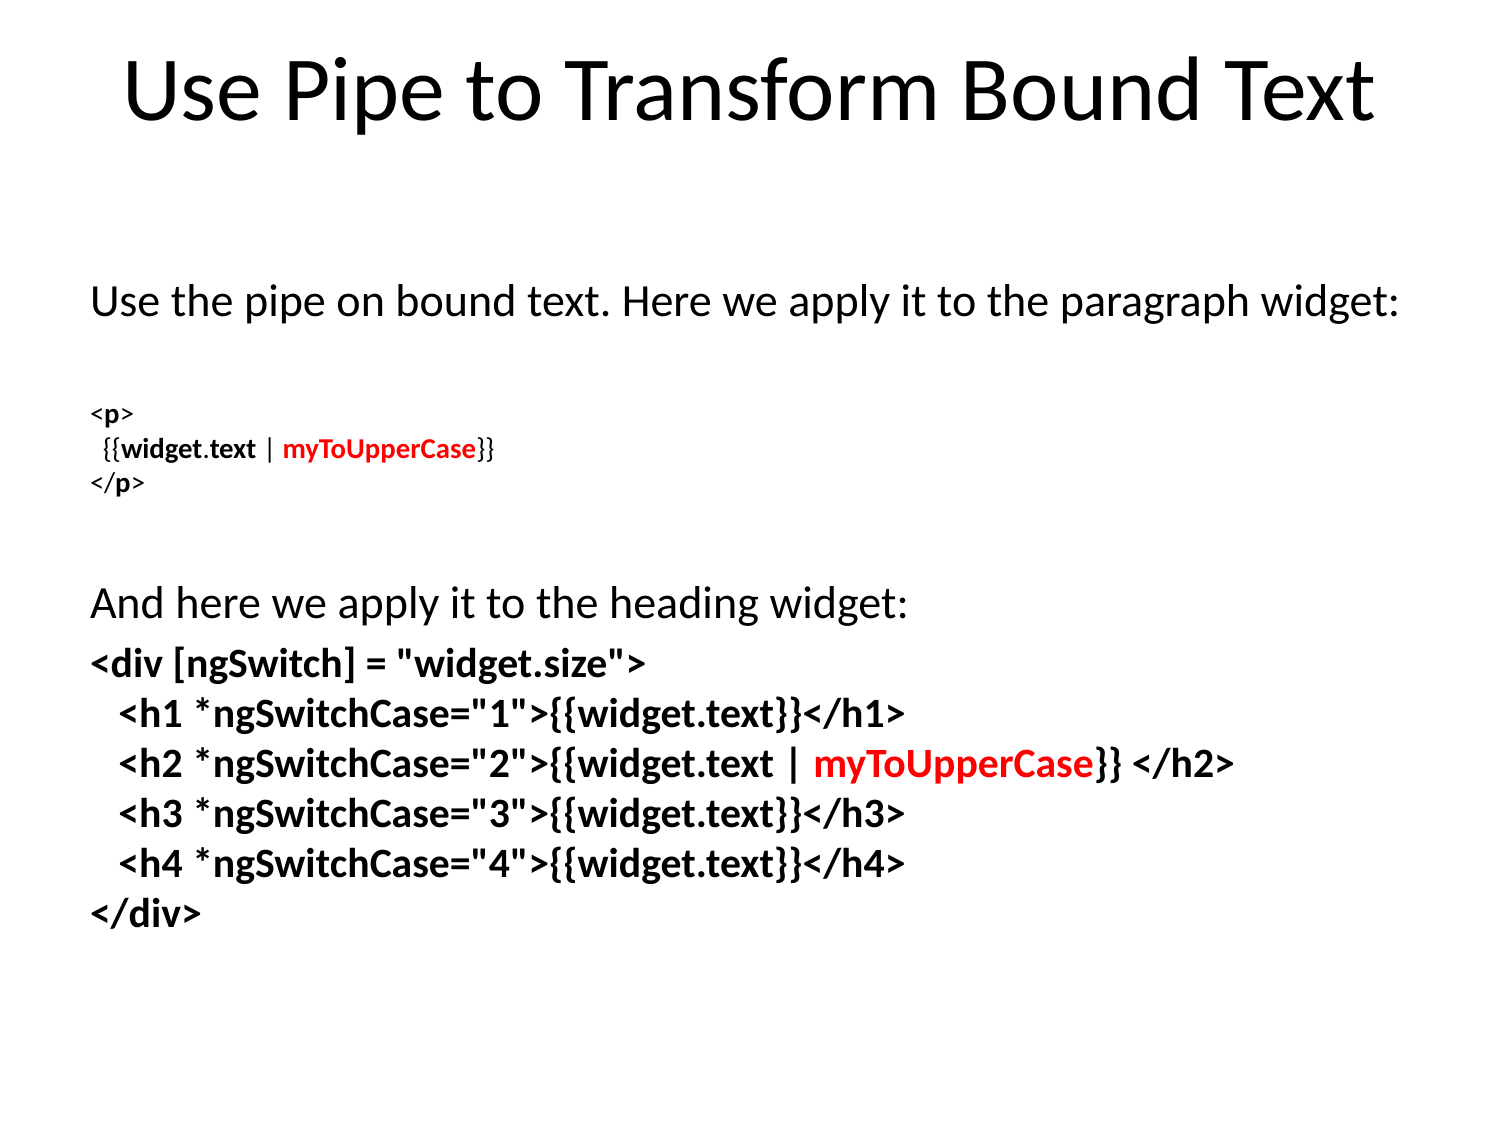

# Use Pipe to Transform Bound Text
Use the pipe on bound text. Here we apply it to the paragraph widget:

<p>
  {{widget.text | myToUpperCase}}
</p>

And here we apply it to the heading widget:
<div [ngSwitch] = "widget.size">
   <h1 *ngSwitchCase="1">{{widget.text}}</h1>
   <h2 *ngSwitchCase="2">{{widget.text | myToUpperCase}} </h2>
   <h3 *ngSwitchCase="3">{{widget.text}}</h3>
   <h4 *ngSwitchCase="4">{{widget.text}}</h4>
</div>